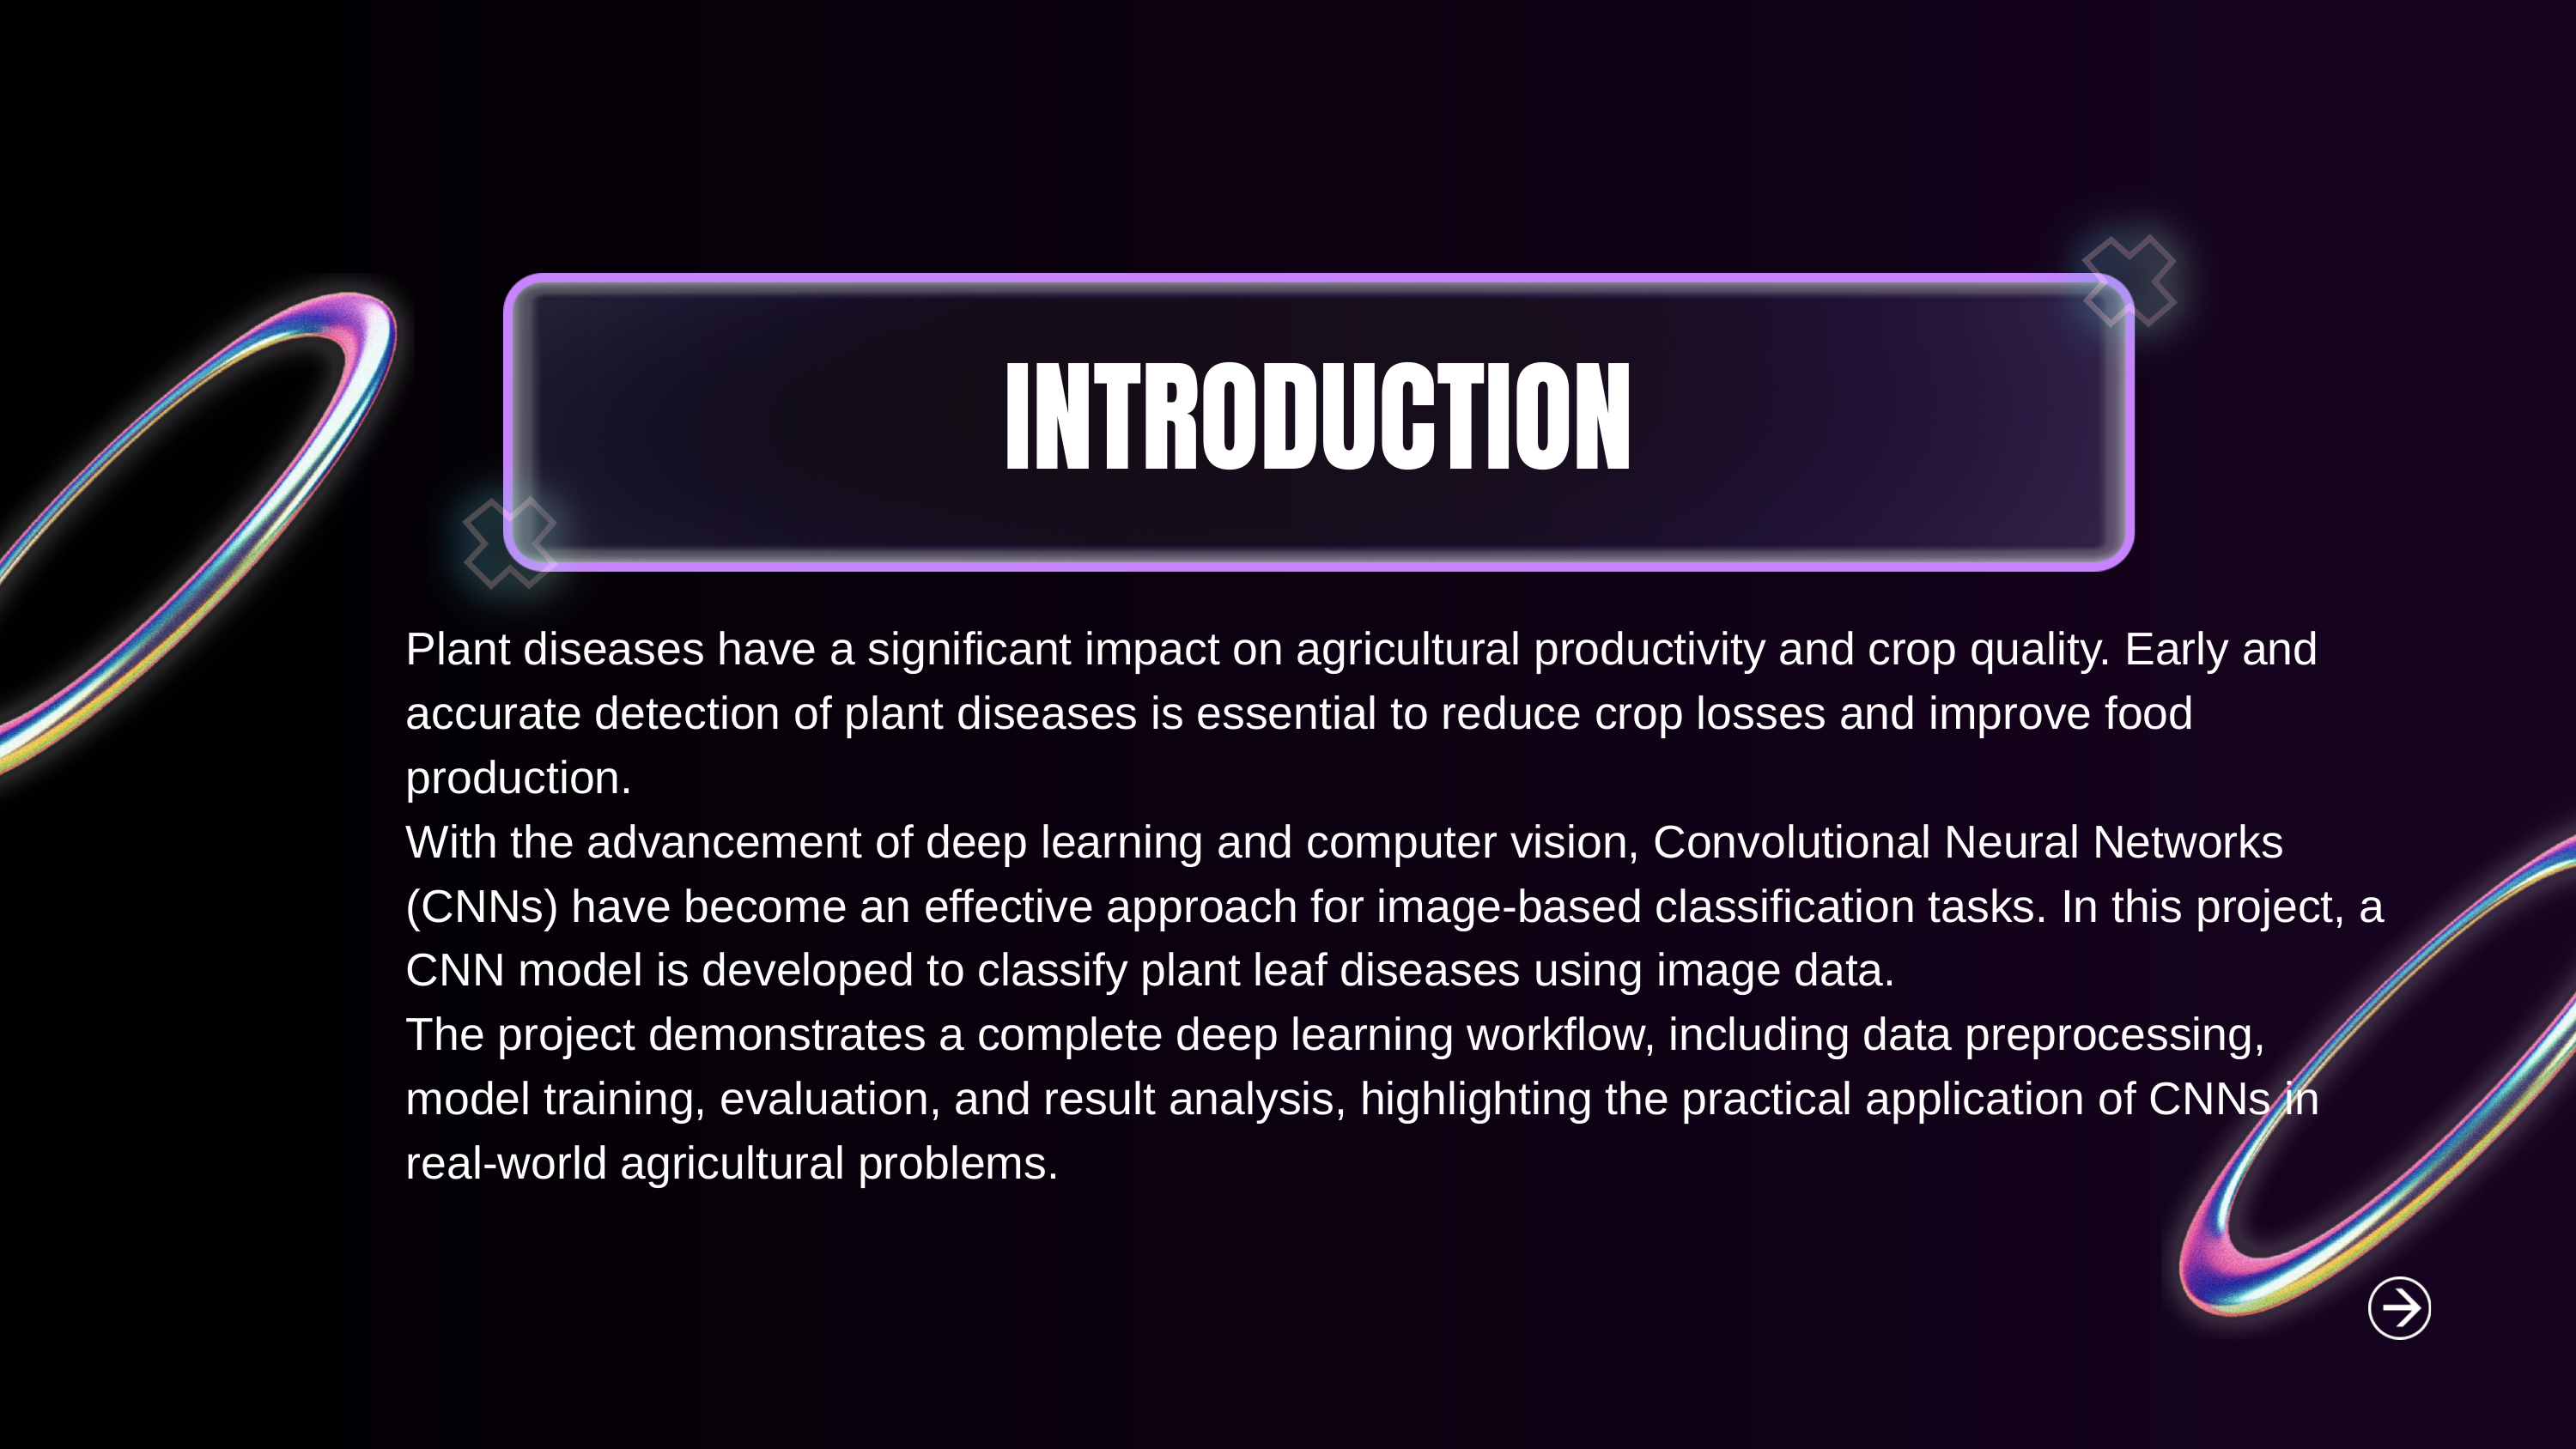

INTRODUCTION

Plant diseases have a significant impact on agricultural productivity and crop quality. Early and accurate detection of plant diseases is essential to reduce crop losses and improve food production.
With the advancement of deep learning and computer vision, Convolutional Neural Networks (CNNs) have become an effective approach for image-based classification tasks. In this project, a CNN model is developed to classify plant leaf diseases using image data.
The project demonstrates a complete deep learning workflow, including data preprocessing, model training, evaluation, and result analysis, highlighting the practical application of CNNs in real-world agricultural problems.